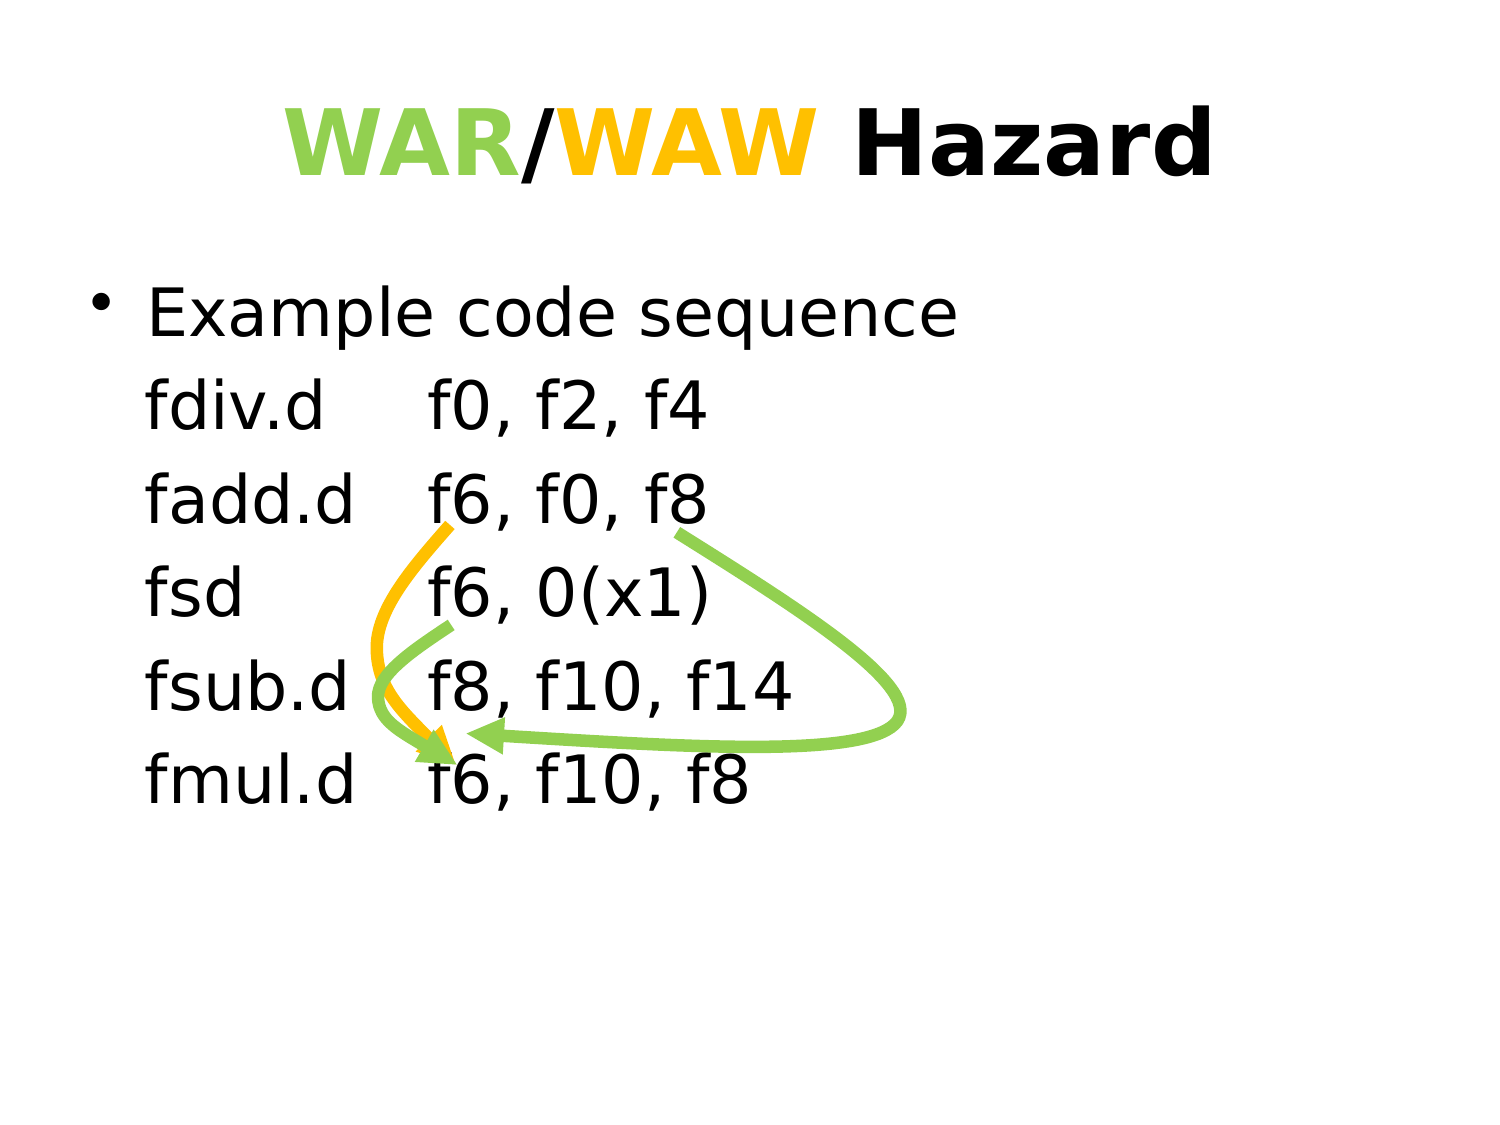

# WAR/WAW Hazard

f0, f2, f4
f6, f0, f8
f6, 0(x1)
f8, f10, f14
f6, f10, f8

Example code sequence

fdiv.d
fadd.d
fsd
fsub.d
fmul.d